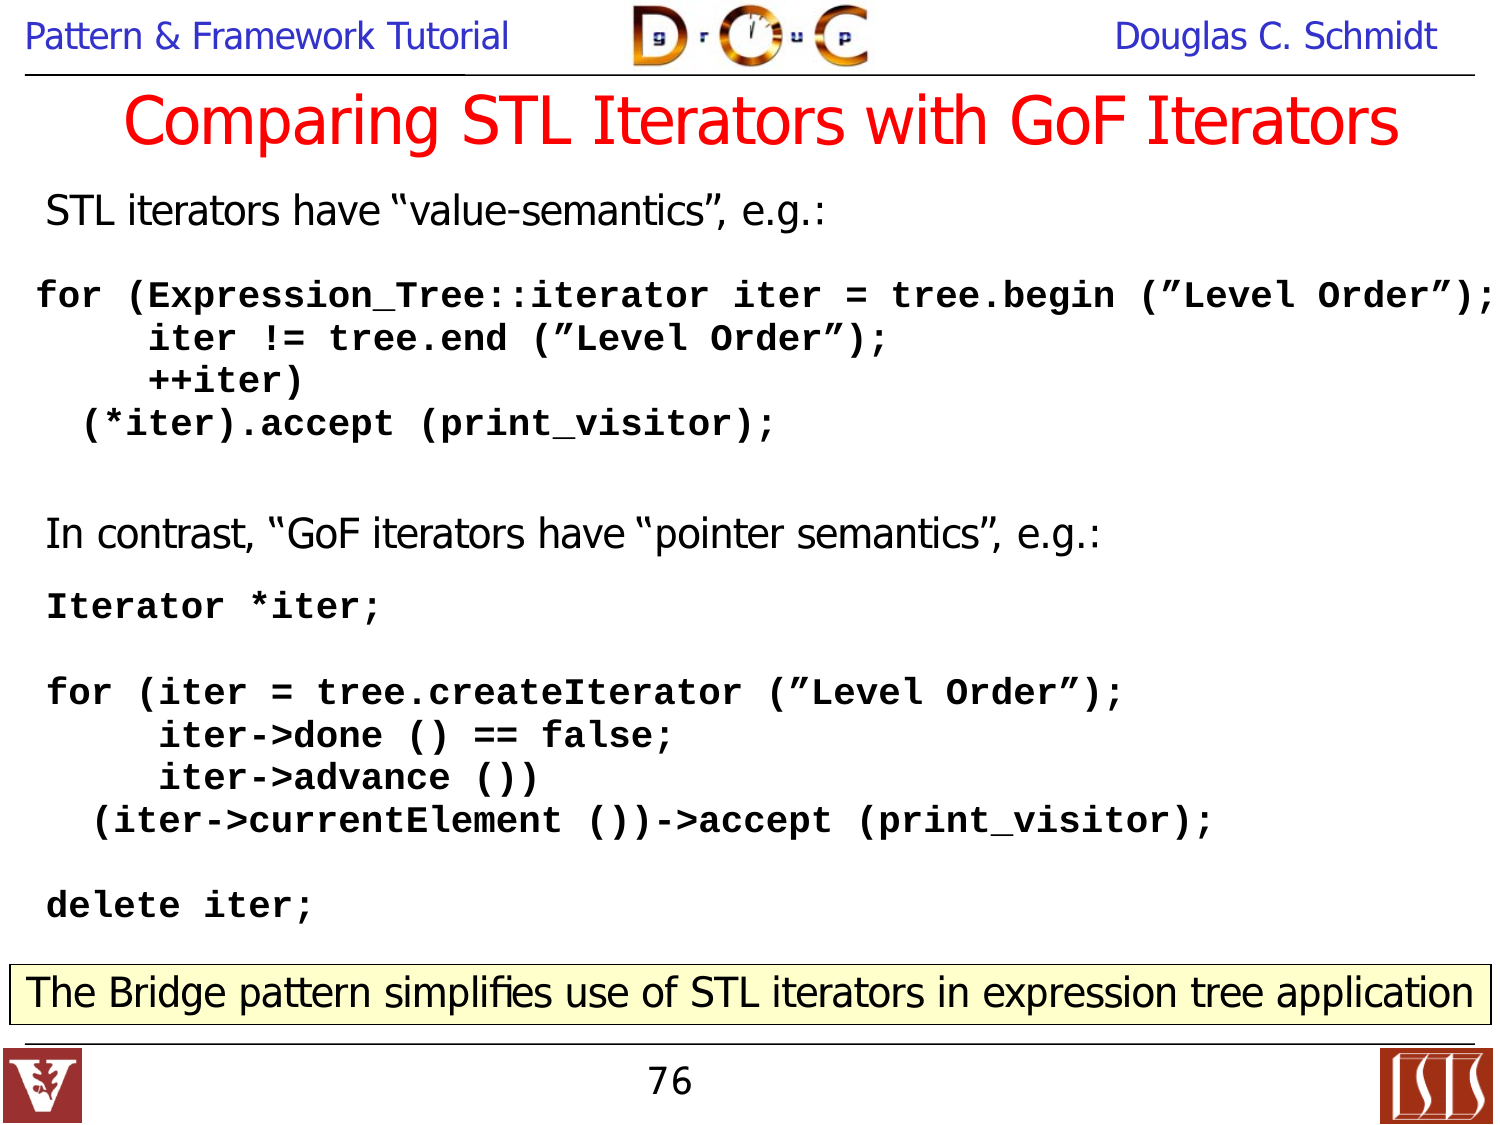

# Comparing STL Iterators with GoF Iterators
STL iterators have “value-semantics”, e.g.:
for (Expression_Tree::iterator iter = tree.begin (”Level Order”);
     iter != tree.end (”Level Order”);
     ++iter)
  (*iter).accept (print_visitor);
In contrast, “GoF iterators have “pointer semantics”, e.g.:
Iterator *iter;

for (iter = tree.createIterator (”Level Order”);
     iter->done () == false;
     iter->advance ())
  (iter->currentElement ())->accept (print_visitor);

delete iter;
The Bridge pattern simplifies use of STL iterators in expression tree application